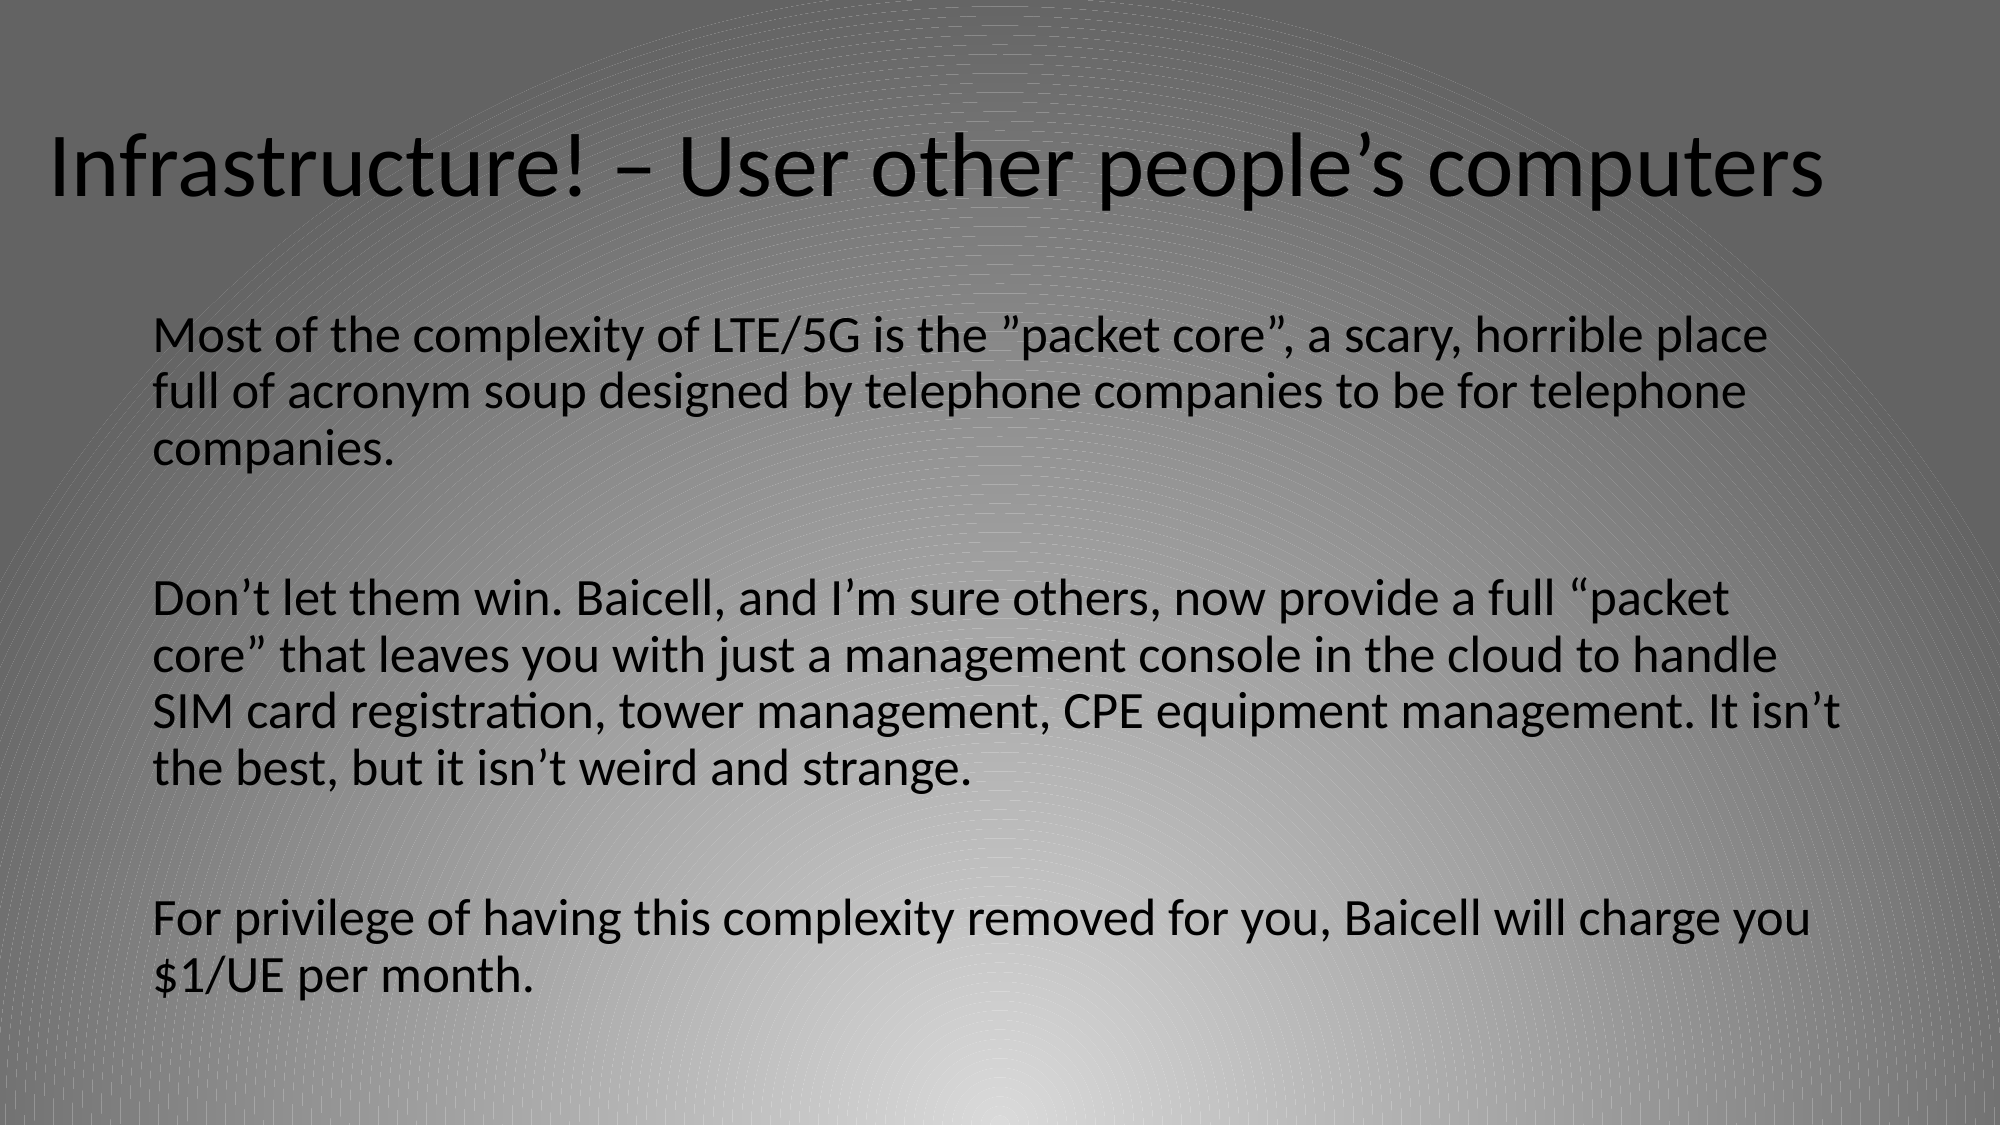

# Infrastructure! – User other people’s computers
Most of the complexity of LTE/5G is the ”packet core”, a scary, horrible place full of acronym soup designed by telephone companies to be for telephone companies.

Don’t let them win. Baicell, and I’m sure others, now provide a full “packet core” that leaves you with just a management console in the cloud to handle SIM card registration, tower management, CPE equipment management. It isn’t the best, but it isn’t weird and strange.

For privilege of having this complexity removed for you, Baicell will charge you $1/UE per month.